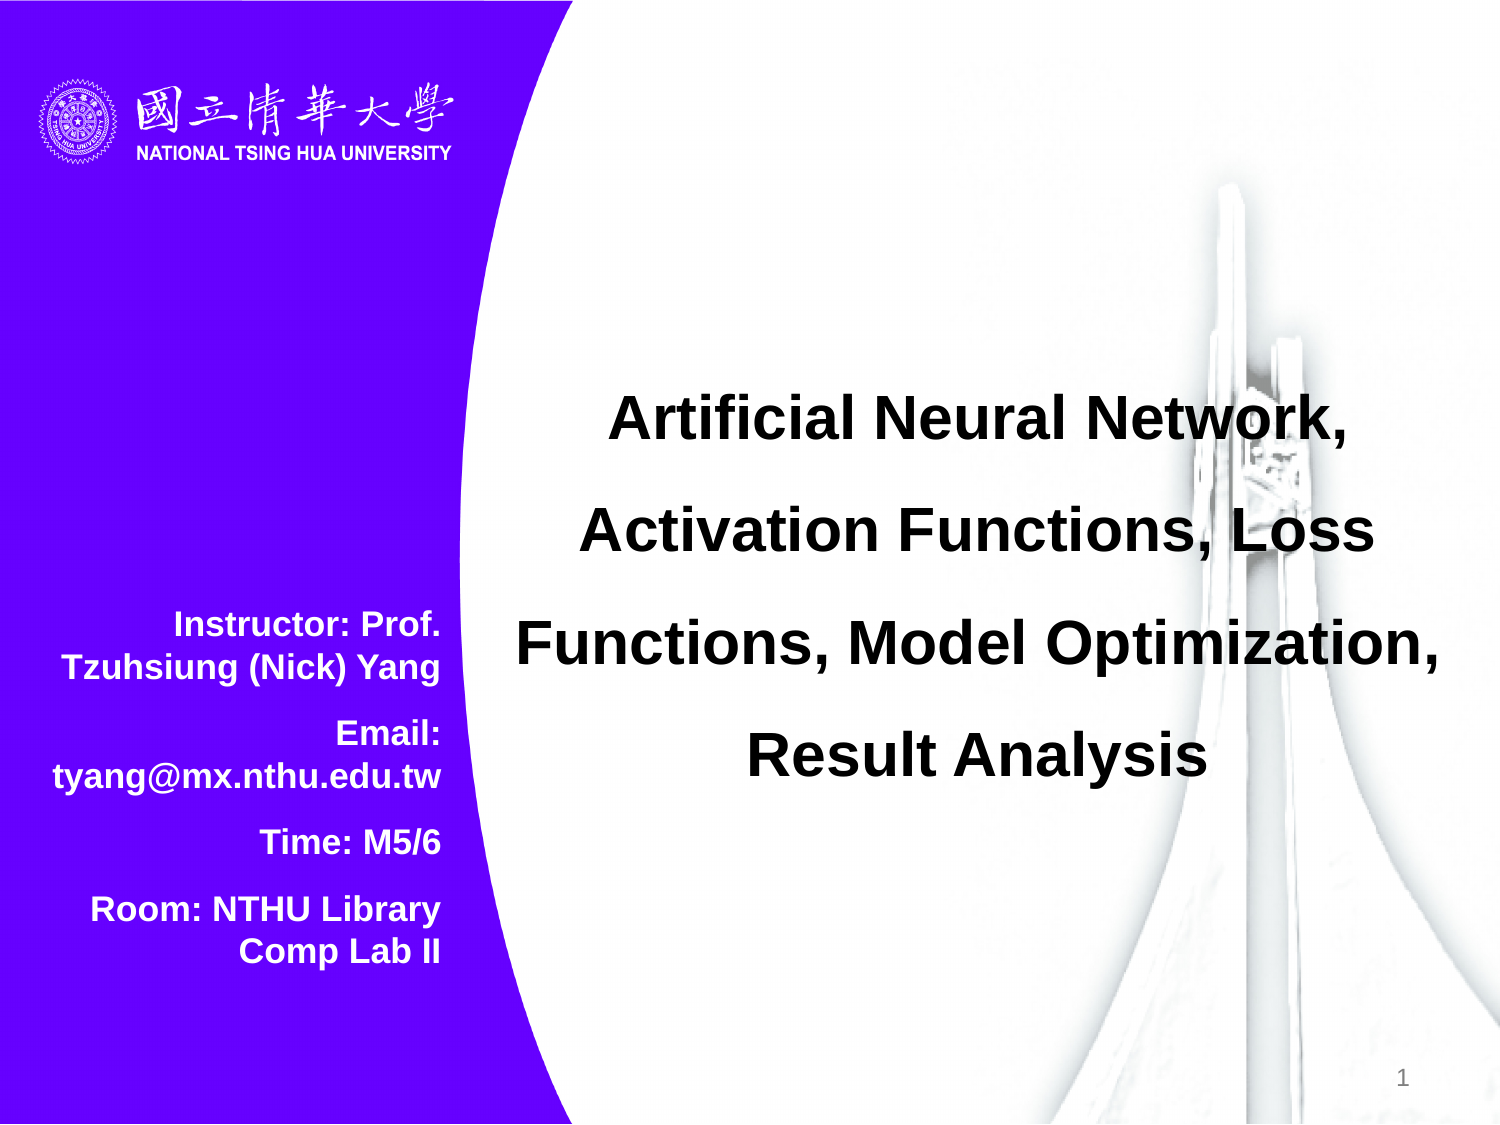

# Artificial Neural Network, Activation Functions, Loss Functions, Model Optimization, Result Analysis
Instructor: Prof. Tzuhsiung (Nick) Yang
Email: tyang@mx.nthu.edu.tw
Time: M5/6
Room: NTHU Library Comp Lab II
1